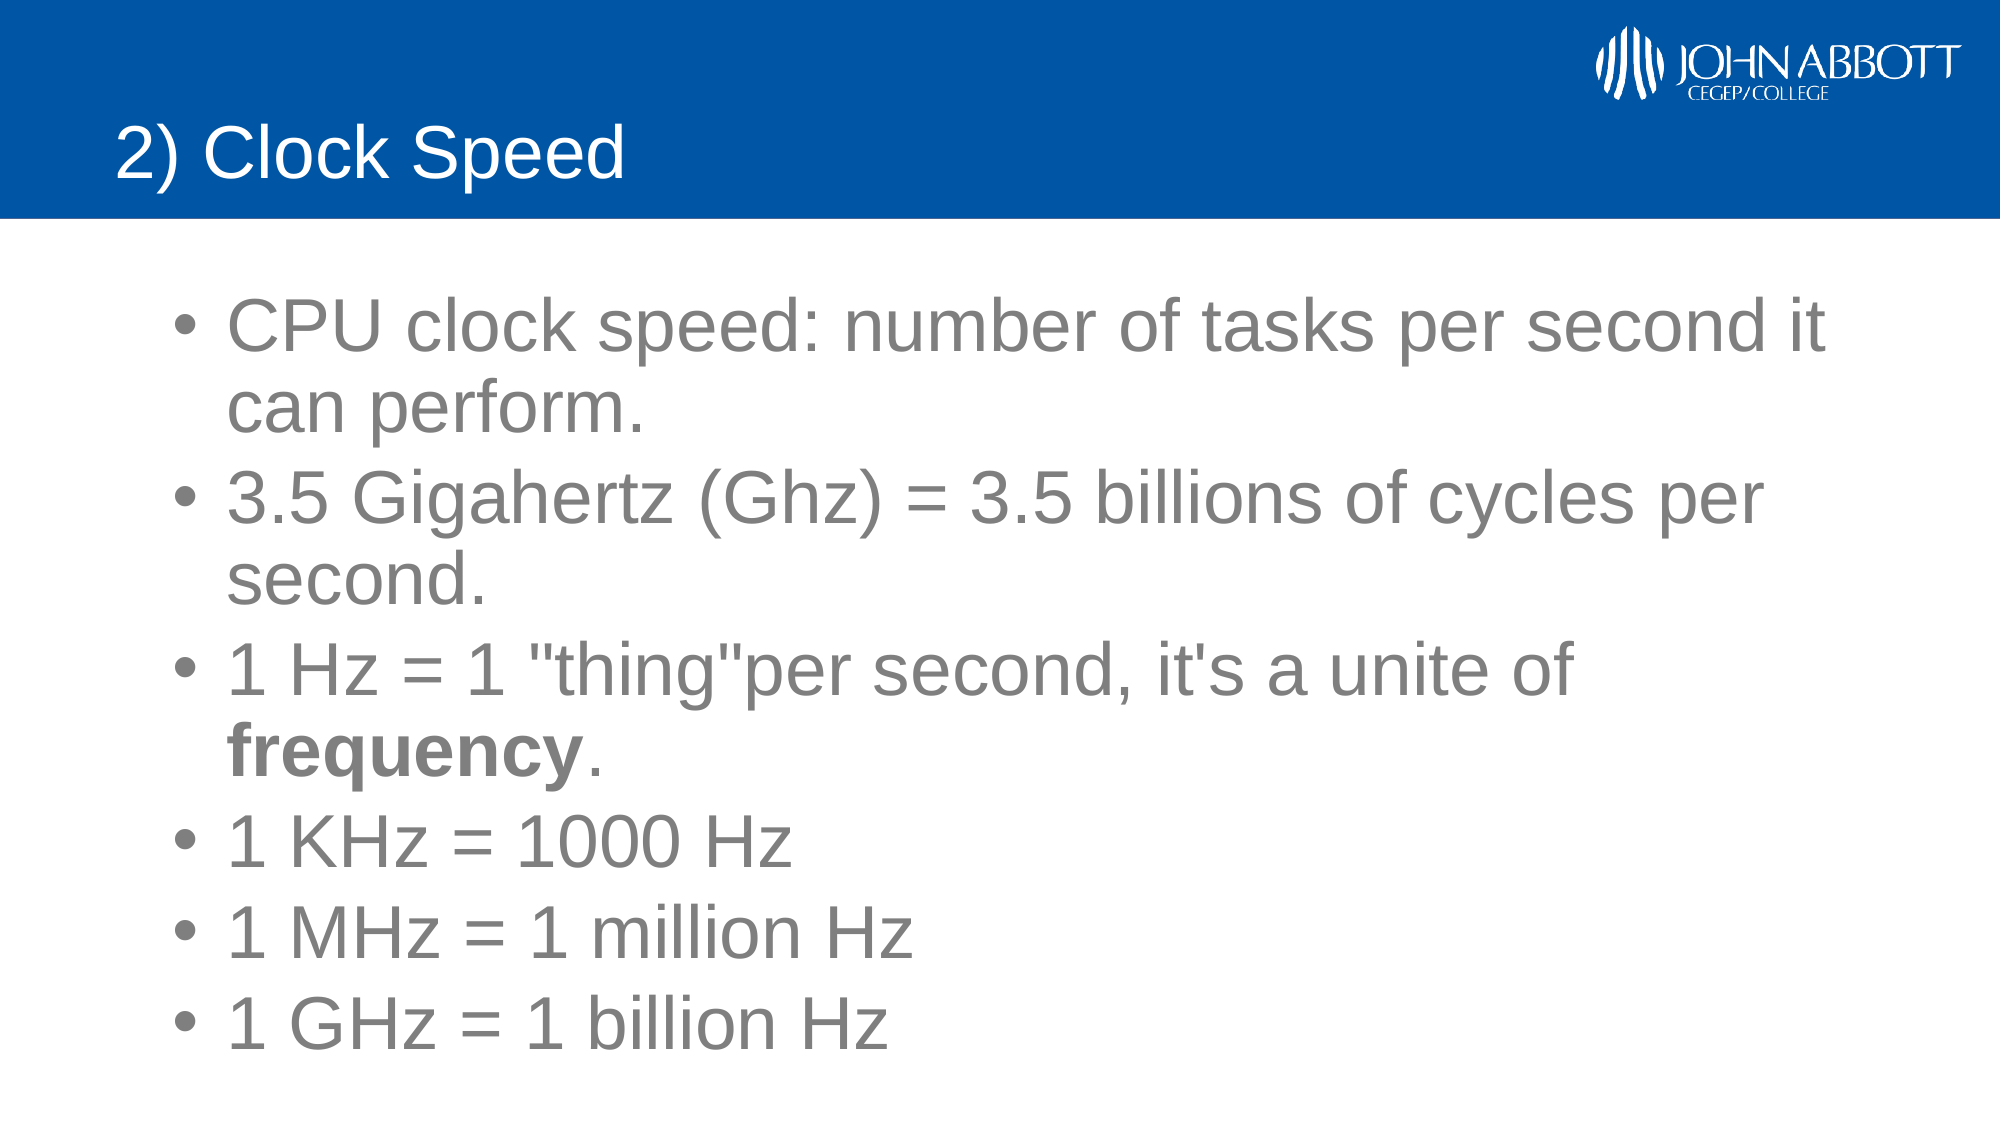

# 2) Clock Speed
CPU clock speed: number of tasks per second it can perform.
3.5 Gigahertz (Ghz) = 3.5 billions of cycles per second.
1 Hz = 1 "thing"per second, it's a unite of frequency.
1 KHz = 1000 Hz
1 MHz = 1 million Hz
1 GHz = 1 billion Hz